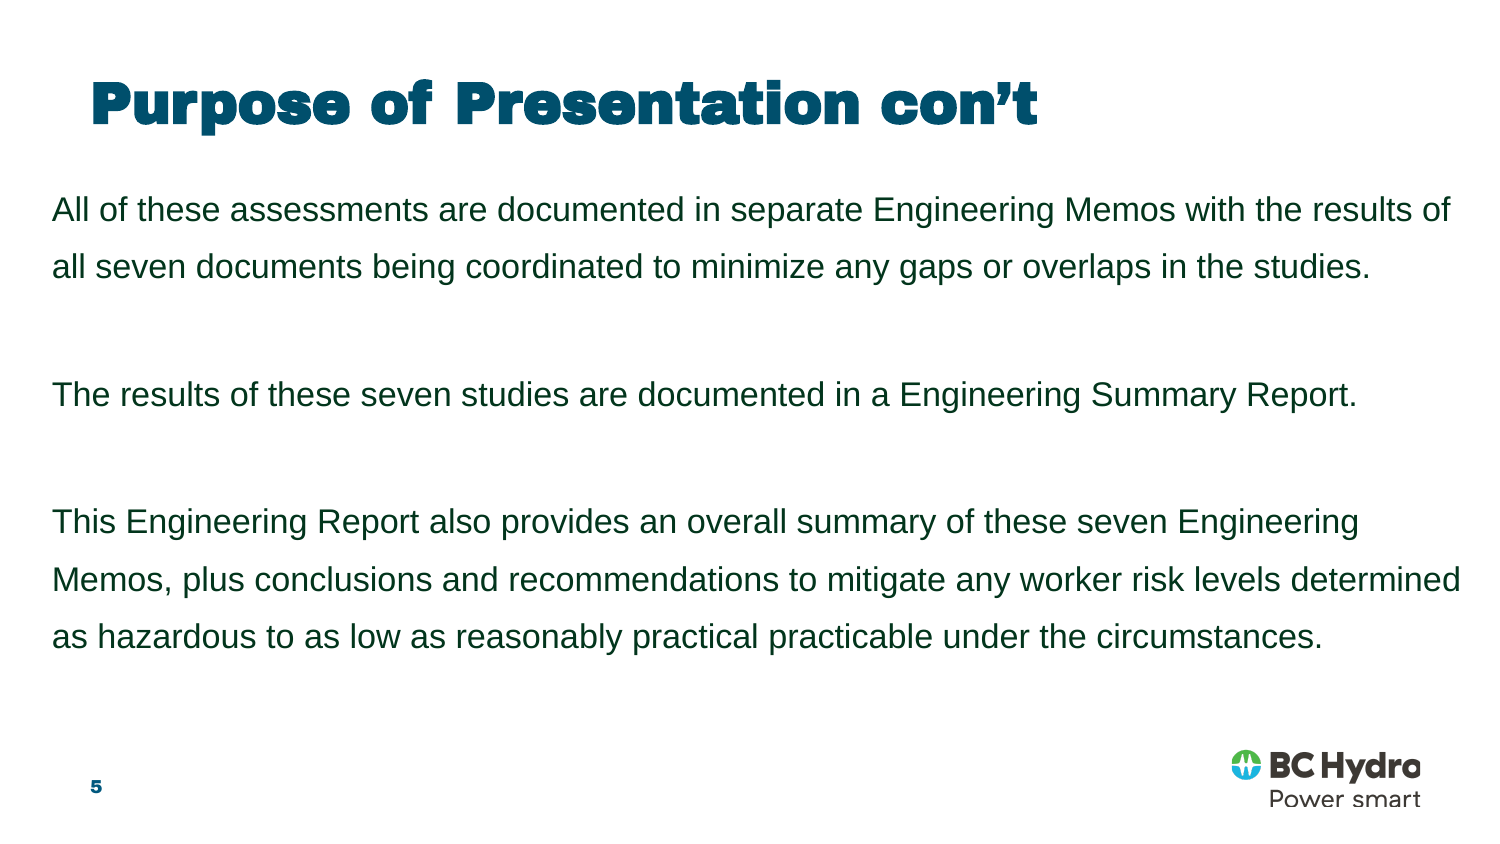

# Purpose of Presentation con’t
All of these assessments are documented in separate Engineering Memos with the results of all seven documents being coordinated to minimize any gaps or overlaps in the studies.

The results of these seven studies are documented in a Engineering Summary Report.

This Engineering Report also provides an overall summary of these seven Engineering Memos, plus conclusions and recommendations to mitigate any worker risk levels determined as hazardous to as low as reasonably practical practicable under the circumstances.

5